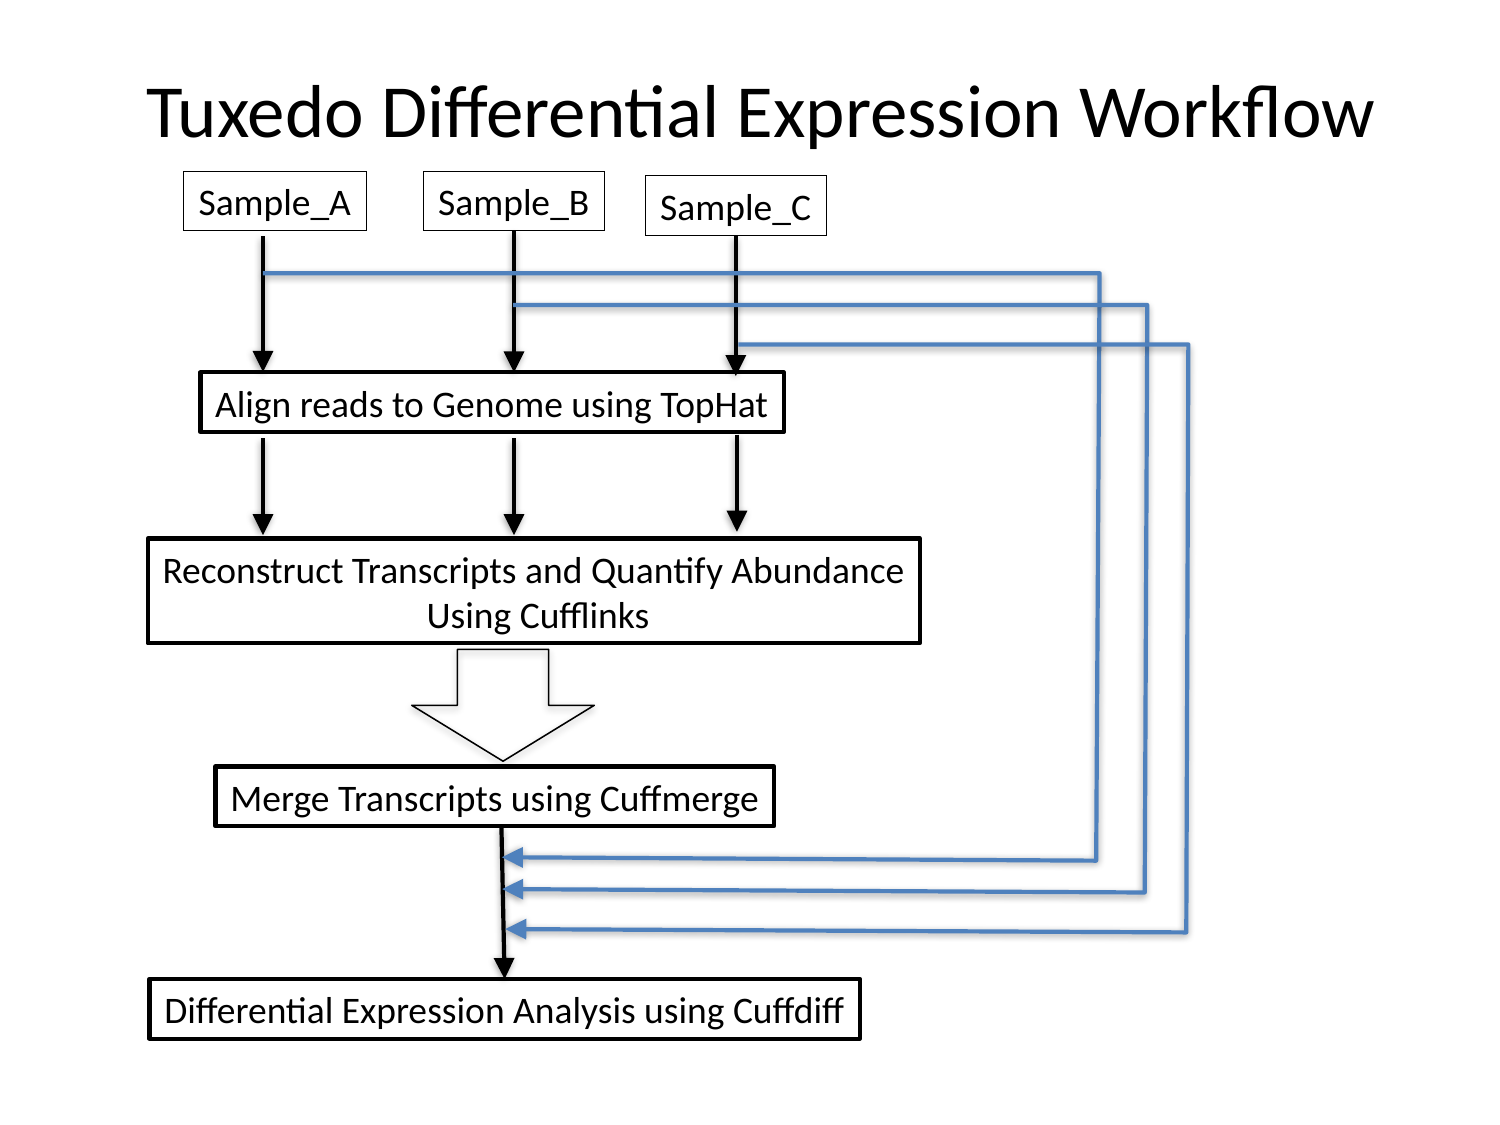

# Tuxedo Differential Expression Workflow
Sample_A
Sample_B
Sample_C

Align reads to Genome using TopHat
Reconstruct Transcripts and Quantify Abundance
 Using Cufflinks

Merge Transcripts using Cuffmerge
Differential Expression Analysis using Cuffdiff